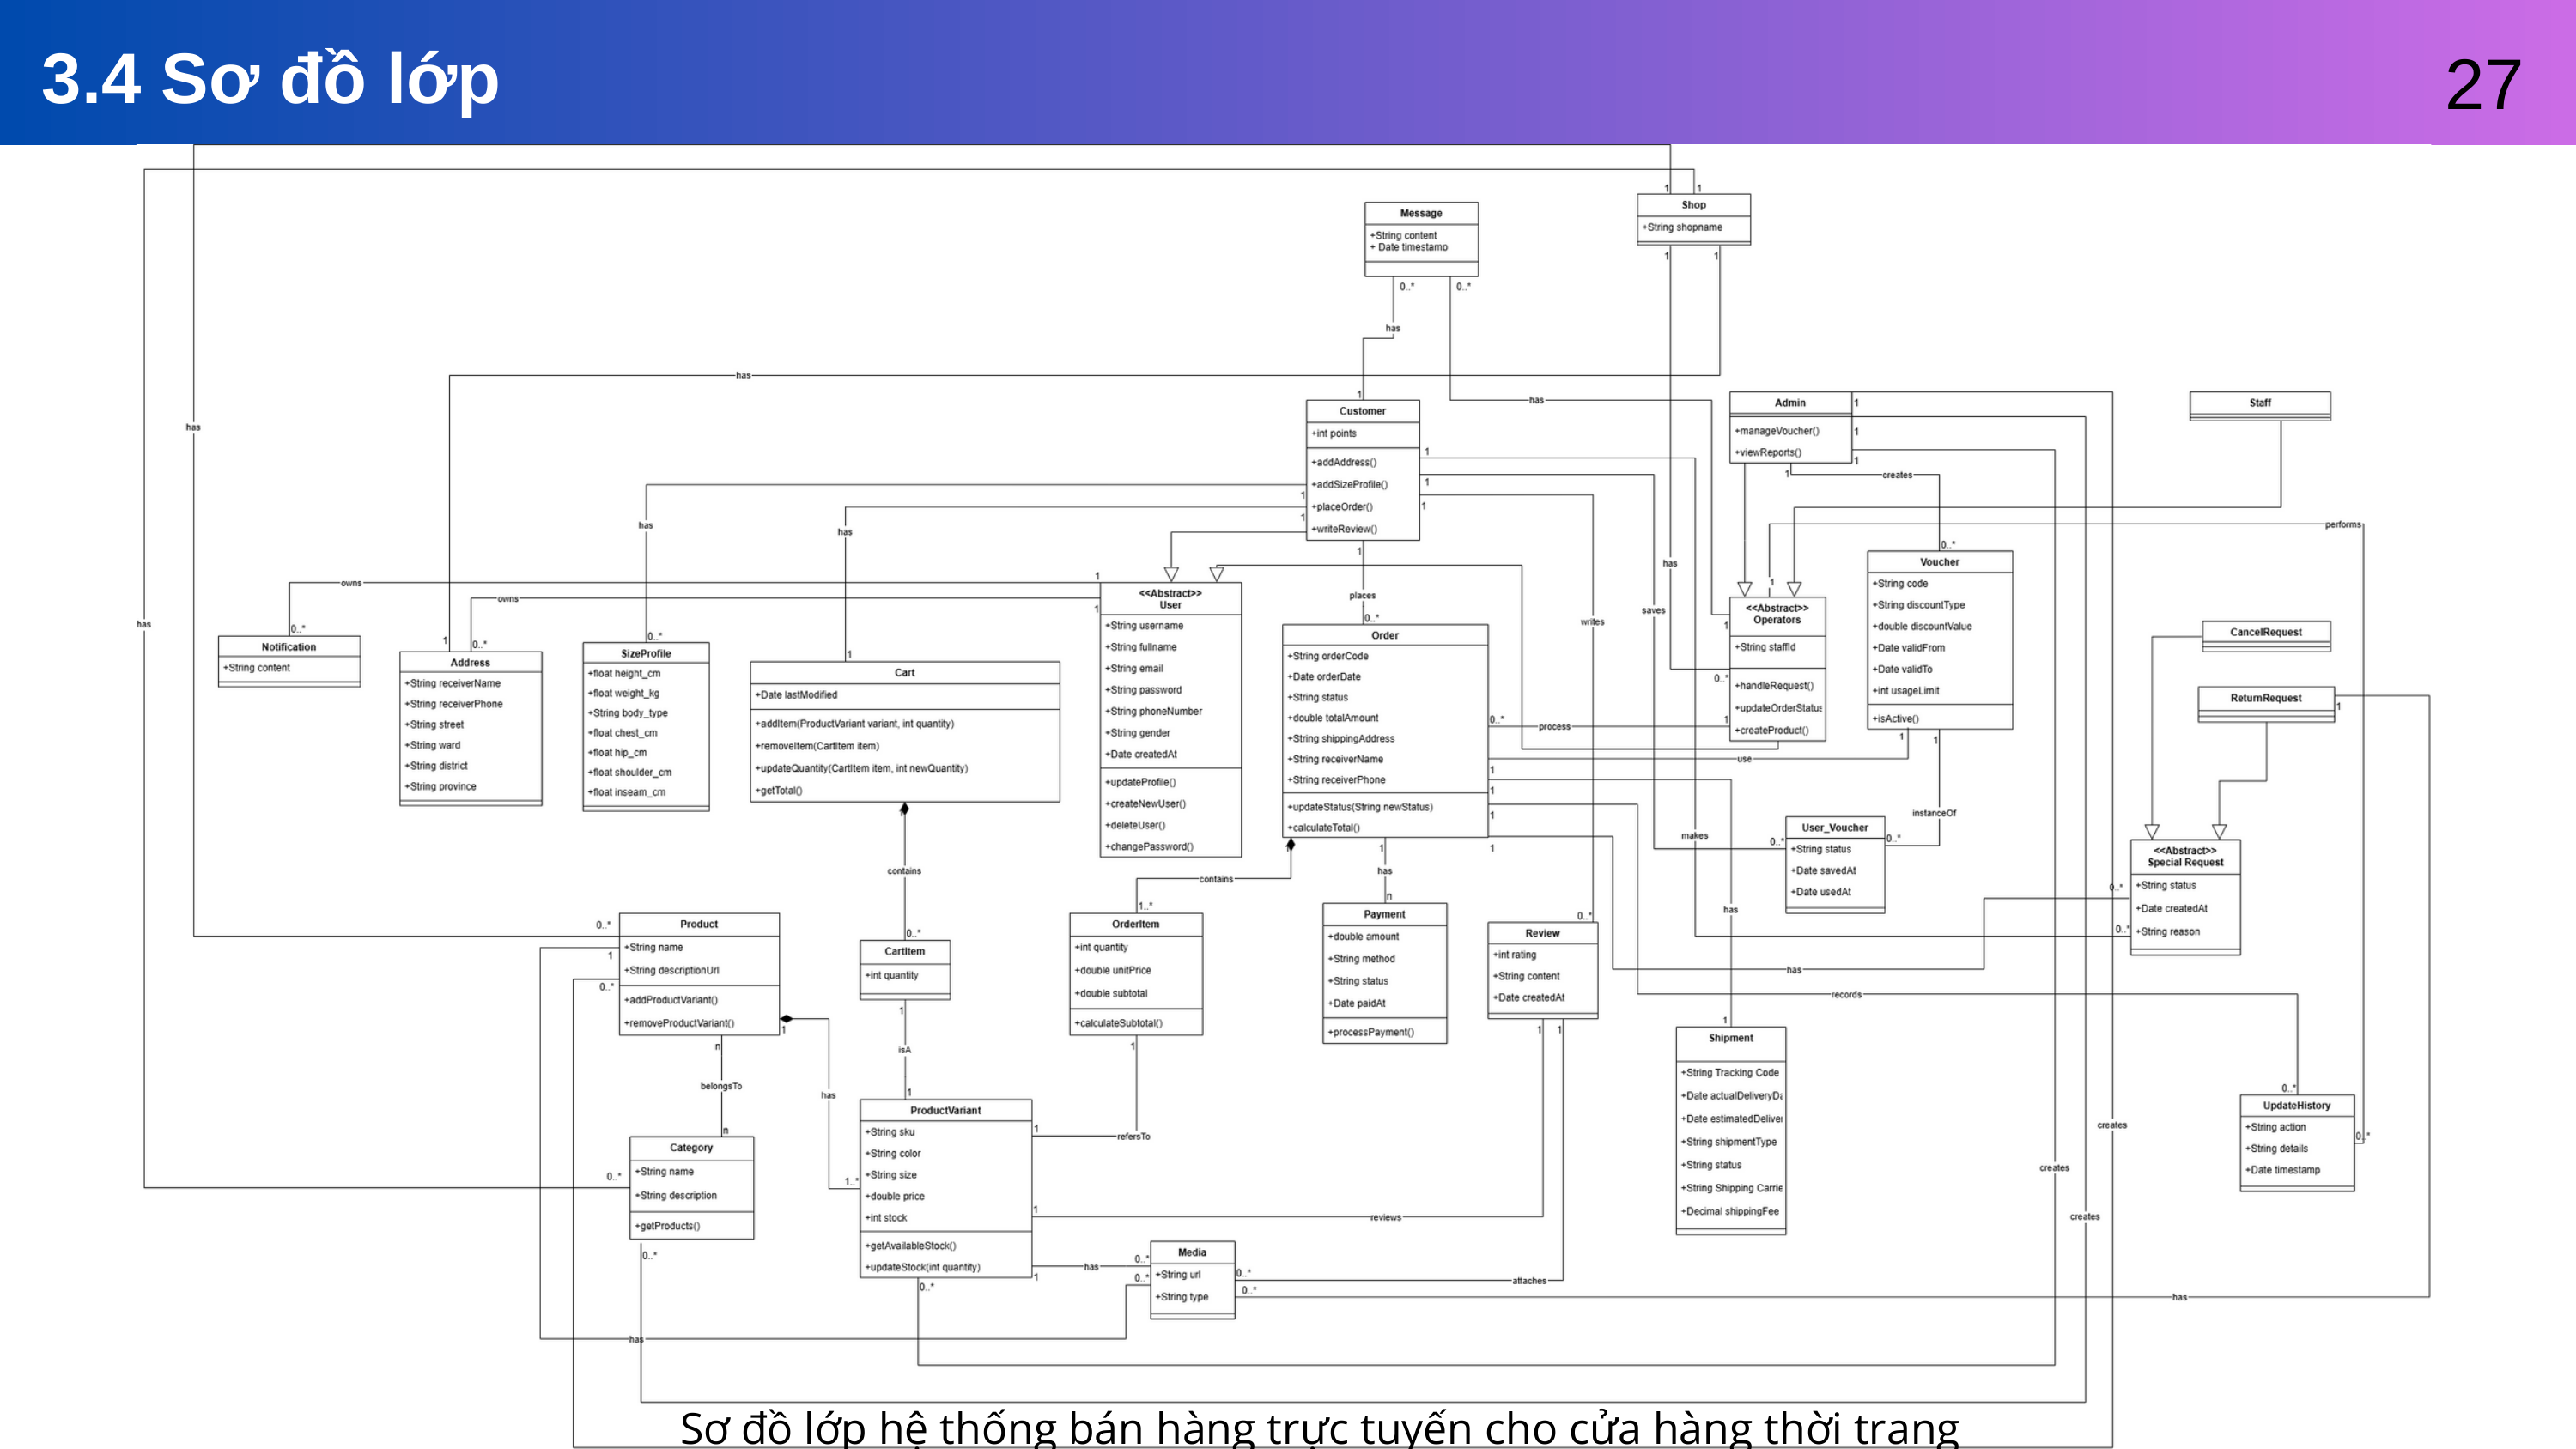

27
3.4 Sơ đồ lớp

Sơ đồ lớp hệ thống bán hàng trực tuyến cho cửa hàng thời trang